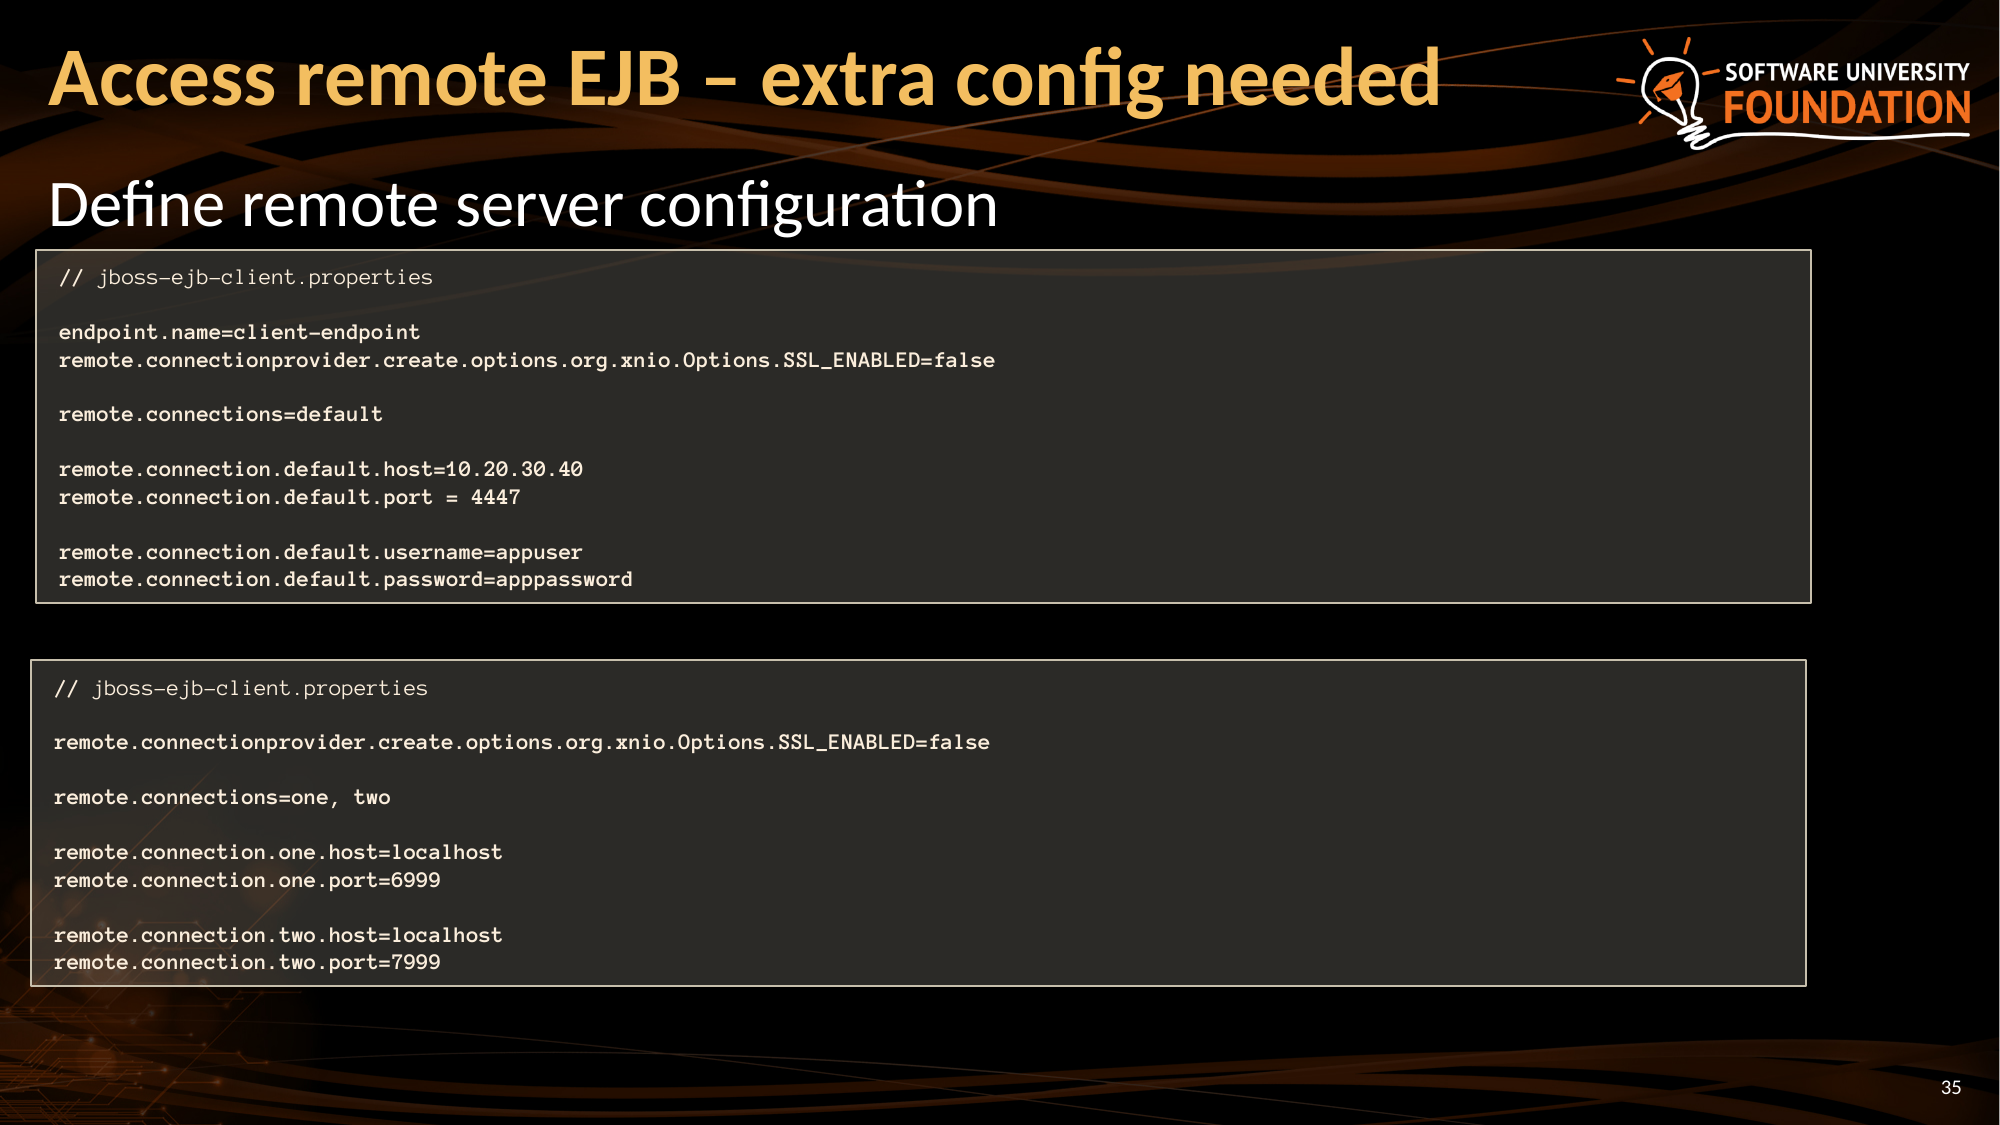

# Access remote EJB – extra config needed
Define remote server configuration
// jboss-ejb-client.properties

endpoint.name=client-endpoint
remote.connectionprovider.create.options.org.xnio.Options.SSL_ENABLED=false

remote.connections=default

remote.connection.default.host=10.20.30.40
remote.connection.default.port = 4447

remote.connection.default.username=appuser
remote.connection.default.password=apppassword
// jboss-ejb-client.properties

remote.connectionprovider.create.options.org.xnio.Options.SSL_ENABLED=false

remote.connections=one, two

remote.connection.one.host=localhost
remote.connection.one.port=6999

remote.connection.two.host=localhost
remote.connection.two.port=7999
35